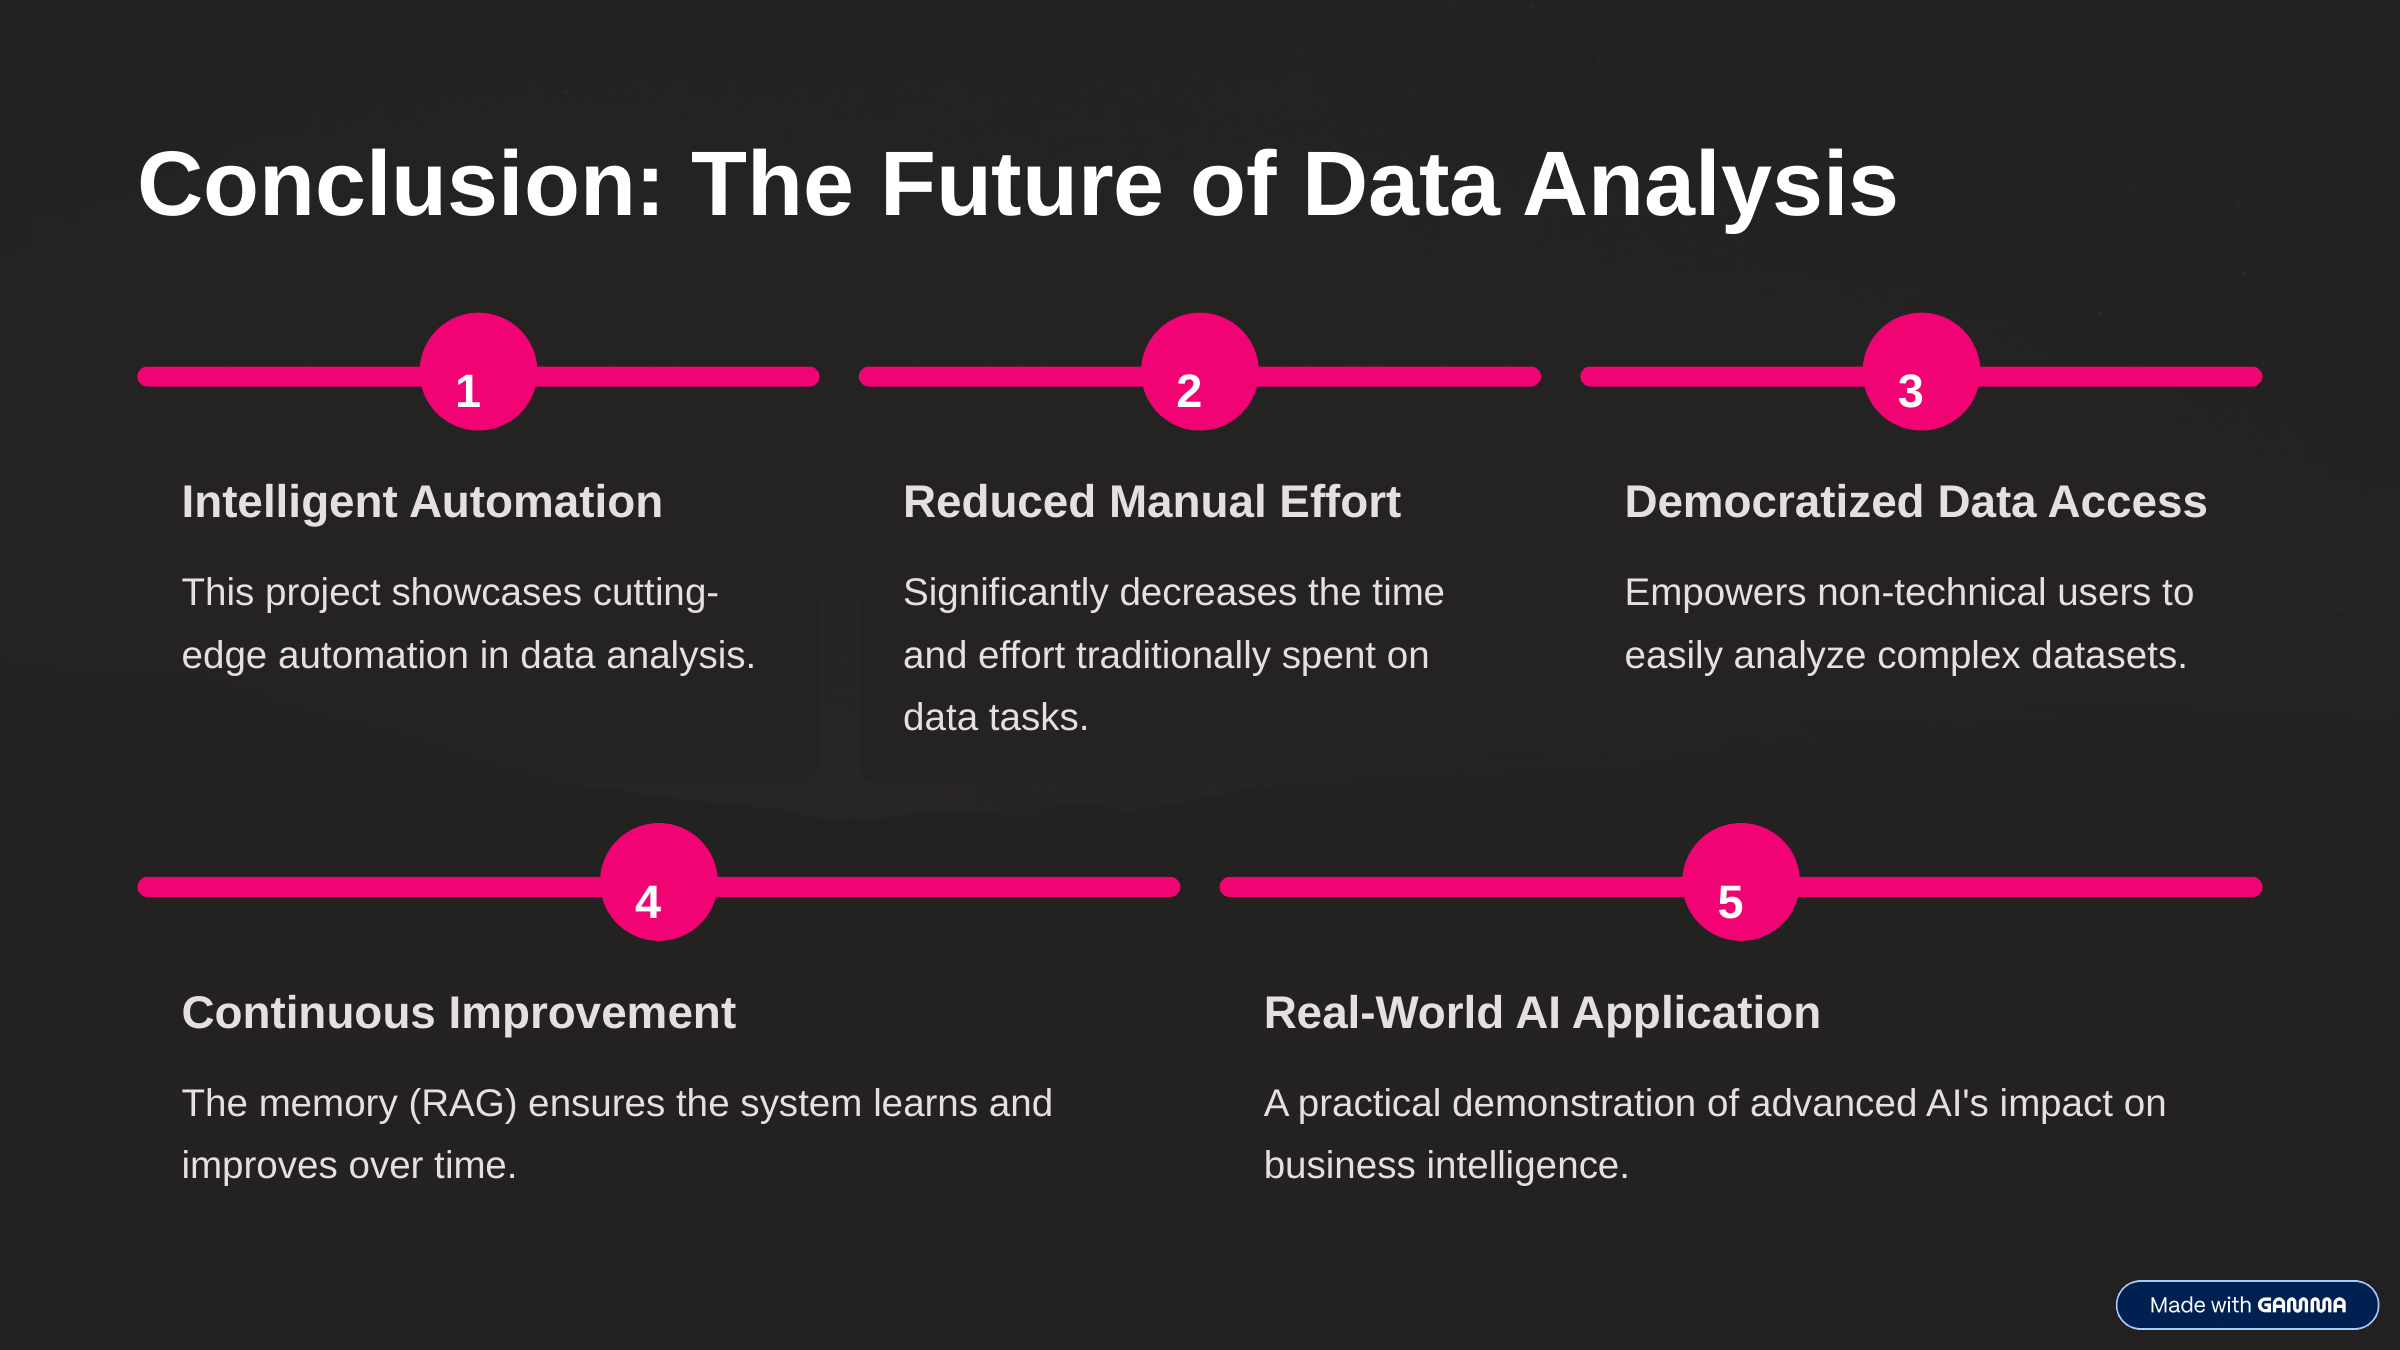

Conclusion: The Future of Data Analysis

1
2
3

Intelligent Automation
Reduced Manual Effort
Democratized Data Access
This project showcases cutting-edge automation in data analysis.
Significantly decreases the time and effort traditionally spent on data tasks.
Empowers non-technical users to easily analyze complex datasets.

4
5

Continuous Improvement
Real-World AI Application
The memory (RAG) ensures the system learns and improves over time.
A practical demonstration of advanced AI's impact on business intelligence.